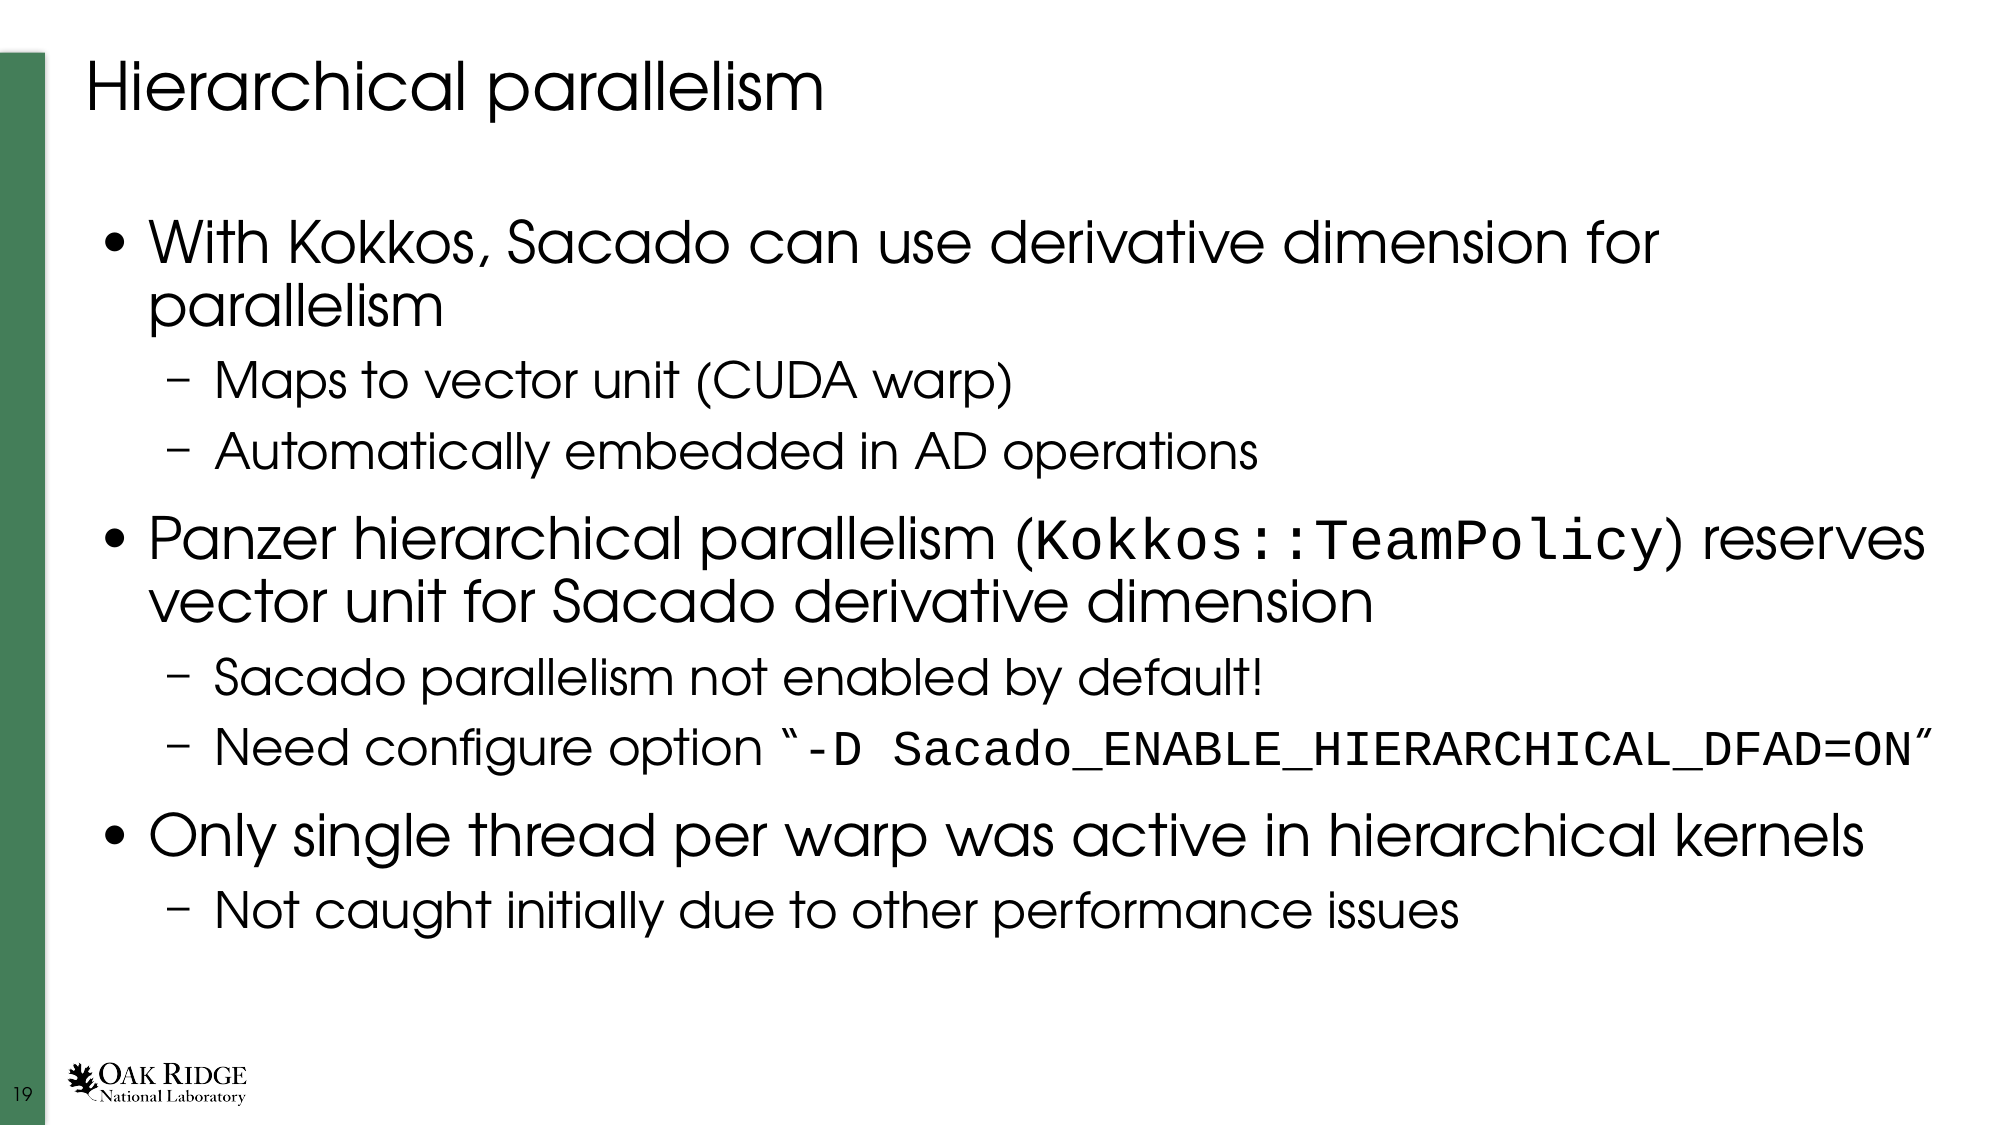

# Hierarchical parallelism
With Kokkos, Sacado can use derivative dimension for parallelism
Maps to vector unit (CUDA warp)
Automatically embedded in AD operations
Panzer hierarchical parallelism (Kokkos::TeamPolicy) reserves vector unit for Sacado derivative dimension
Sacado parallelism not enabled by default!
Need configure option “-D Sacado_ENABLE_HIERARCHICAL_DFAD=ON”
Only single thread per warp was active in hierarchical kernels
Not caught initially due to other performance issues